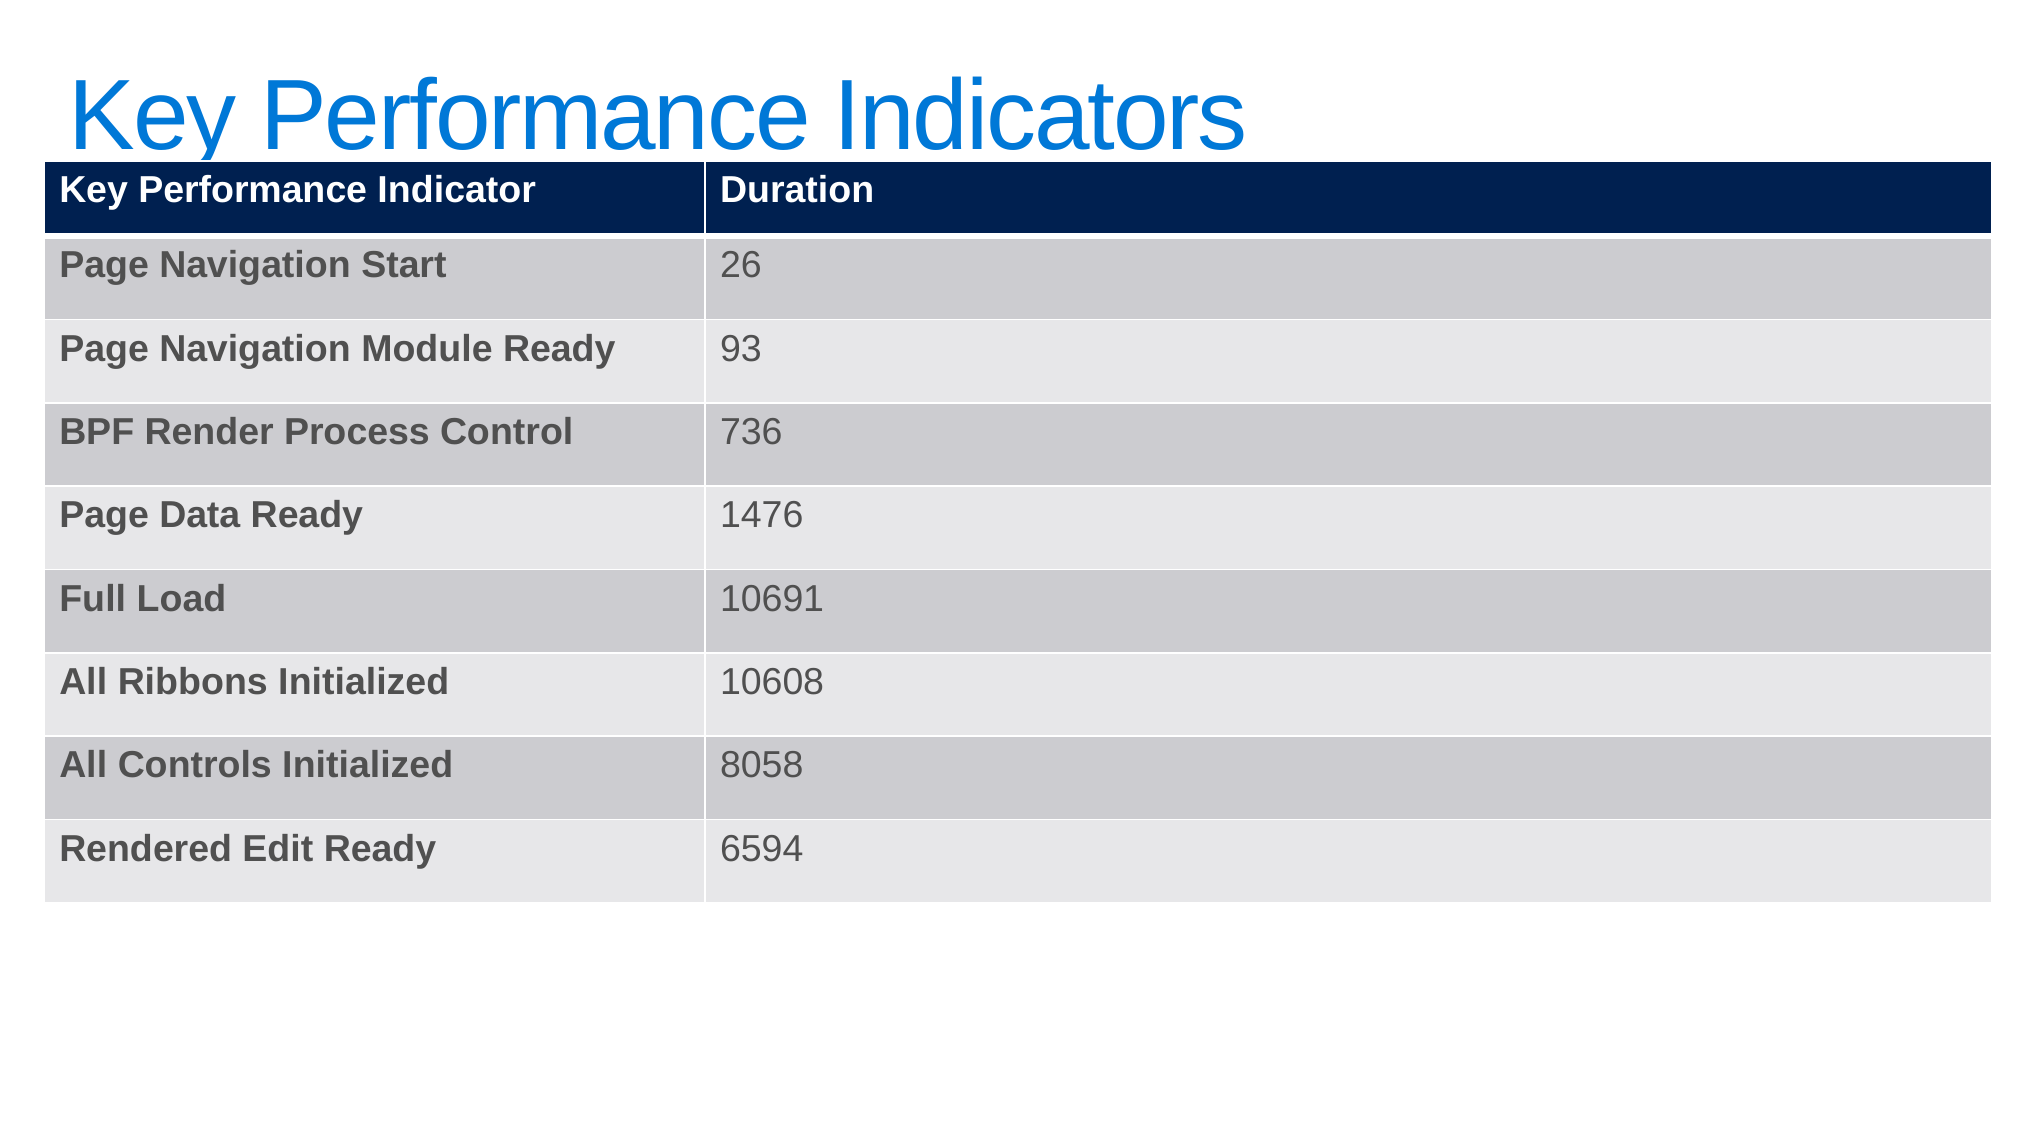

# Key Performance Indicators
| Key Performance Indicator | Duration |
| --- | --- |
| Page Navigation Start | 26 |
| Page Navigation Module Ready | 93 |
| BPF Render Process Control | 736 |
| Page Data Ready | 1476 |
| Full Load | 10691 |
| All Ribbons Initialized | 10608 |
| All Controls Initialized | 8058 |
| Rendered Edit Ready | 6594 |